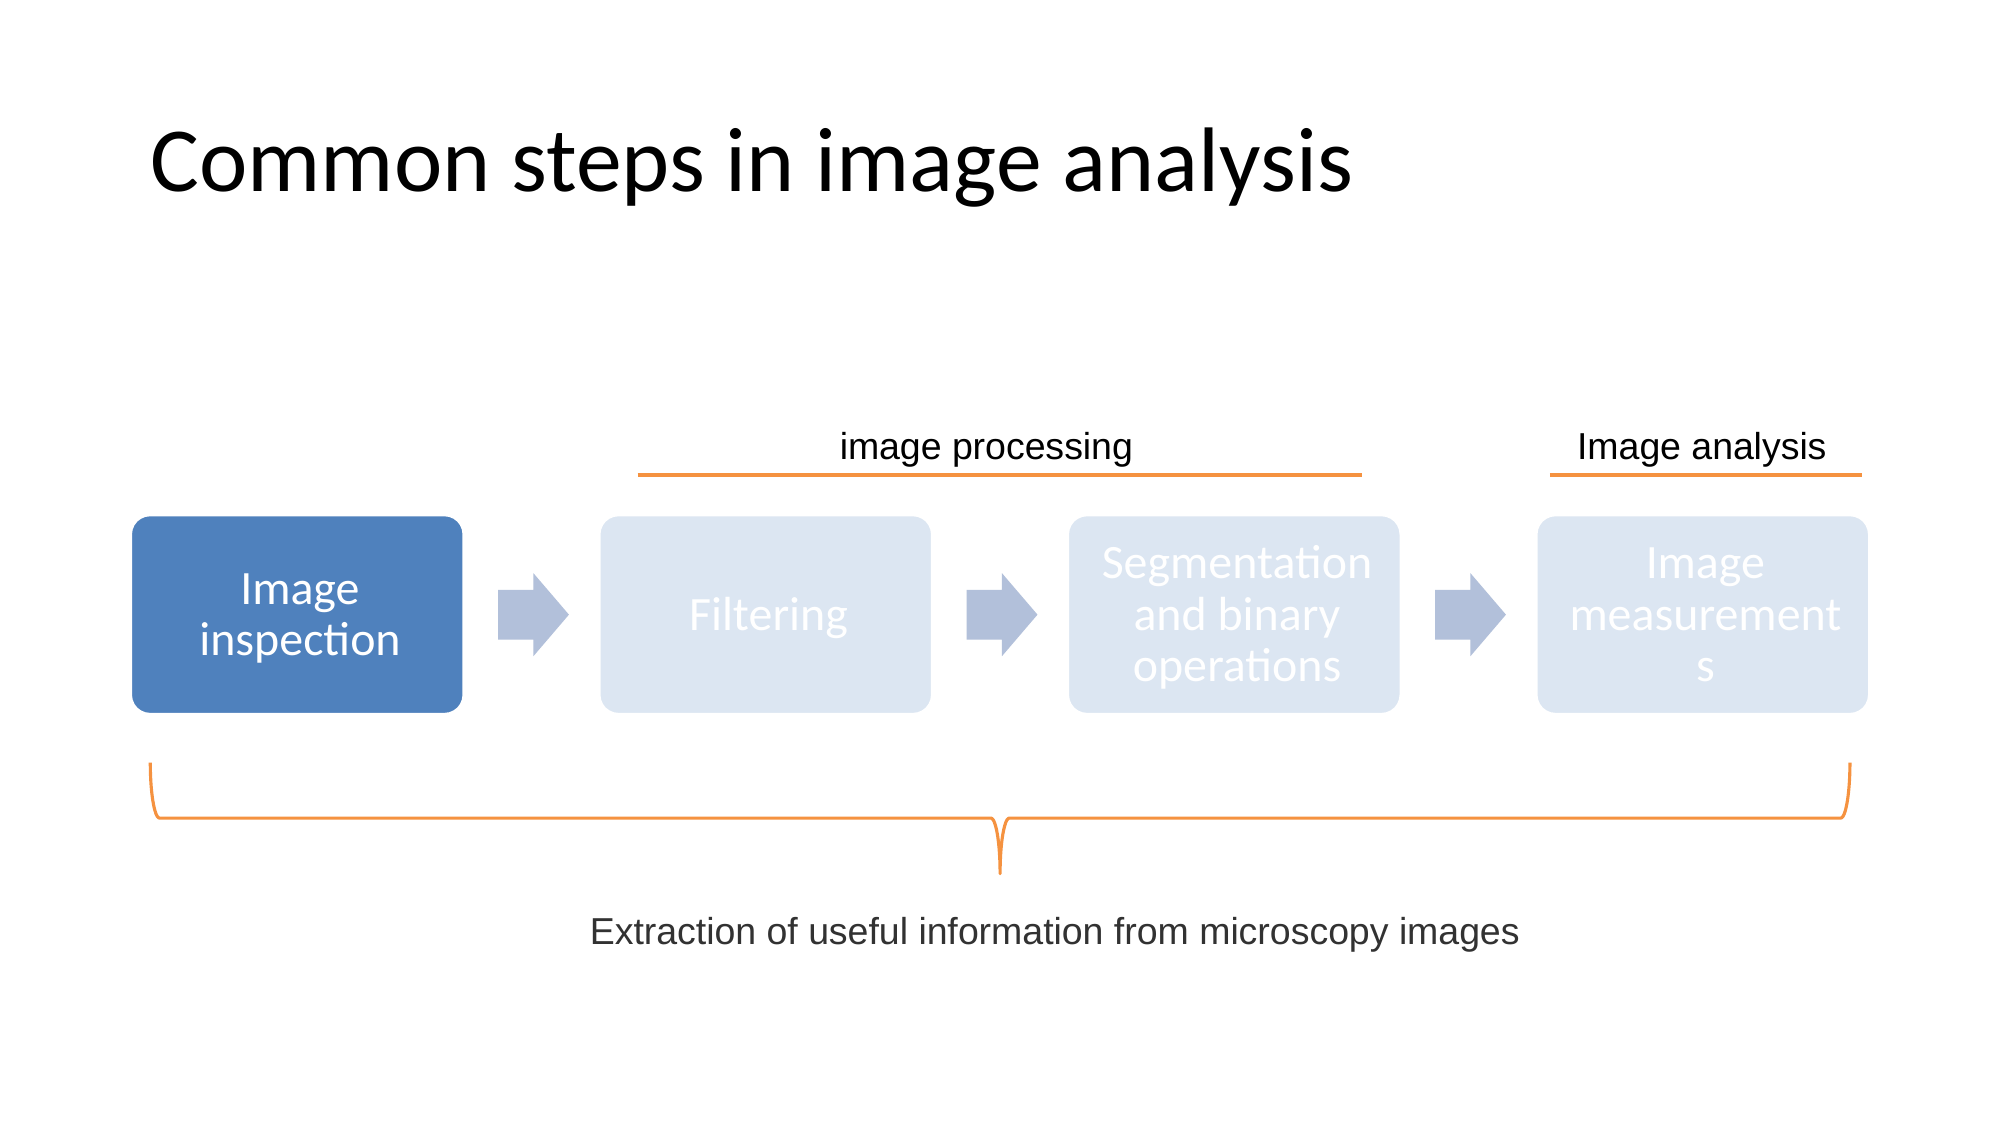

# Common steps in image analysis
Image inspection

Filtering

Segmentation and binary operations

Image measurements
image processing
Image analysis
Extraction of useful information from microscopy images